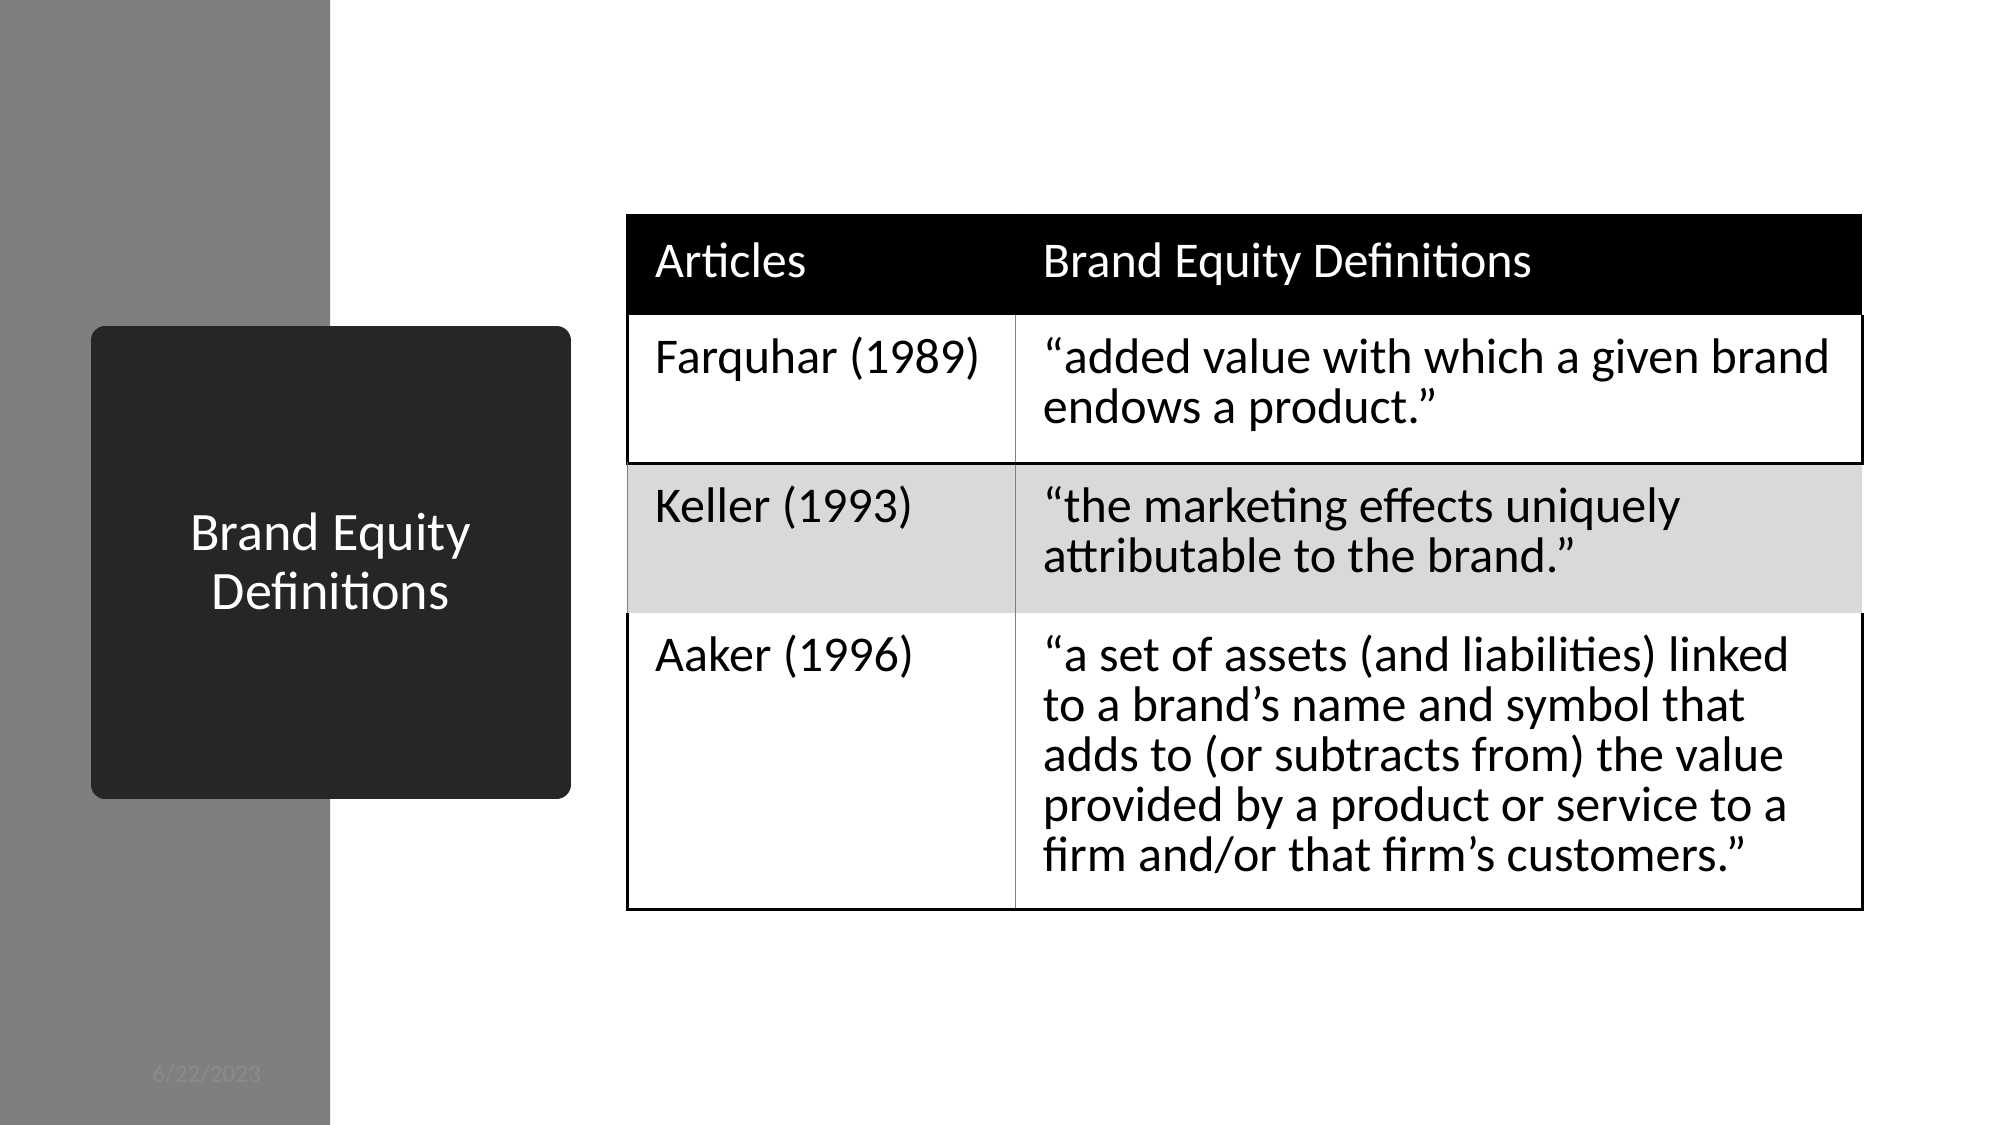

| Articles | Brand Equity Definitions |
| --- | --- |
| Farquhar (1989) | “added value with which a given brand endows a product.” |
| Keller (1993) | “the marketing effects uniquely attributable to the brand.” |
| Aaker (1996) | “a set of assets (and liabilities) linked to a brand’s name and symbol that adds to (or subtracts from) the value provided by a product or service to a firm and/or that firm’s customers.” |
# Brand Equity Definitions
6/22/2023
Mike Nguyen
12